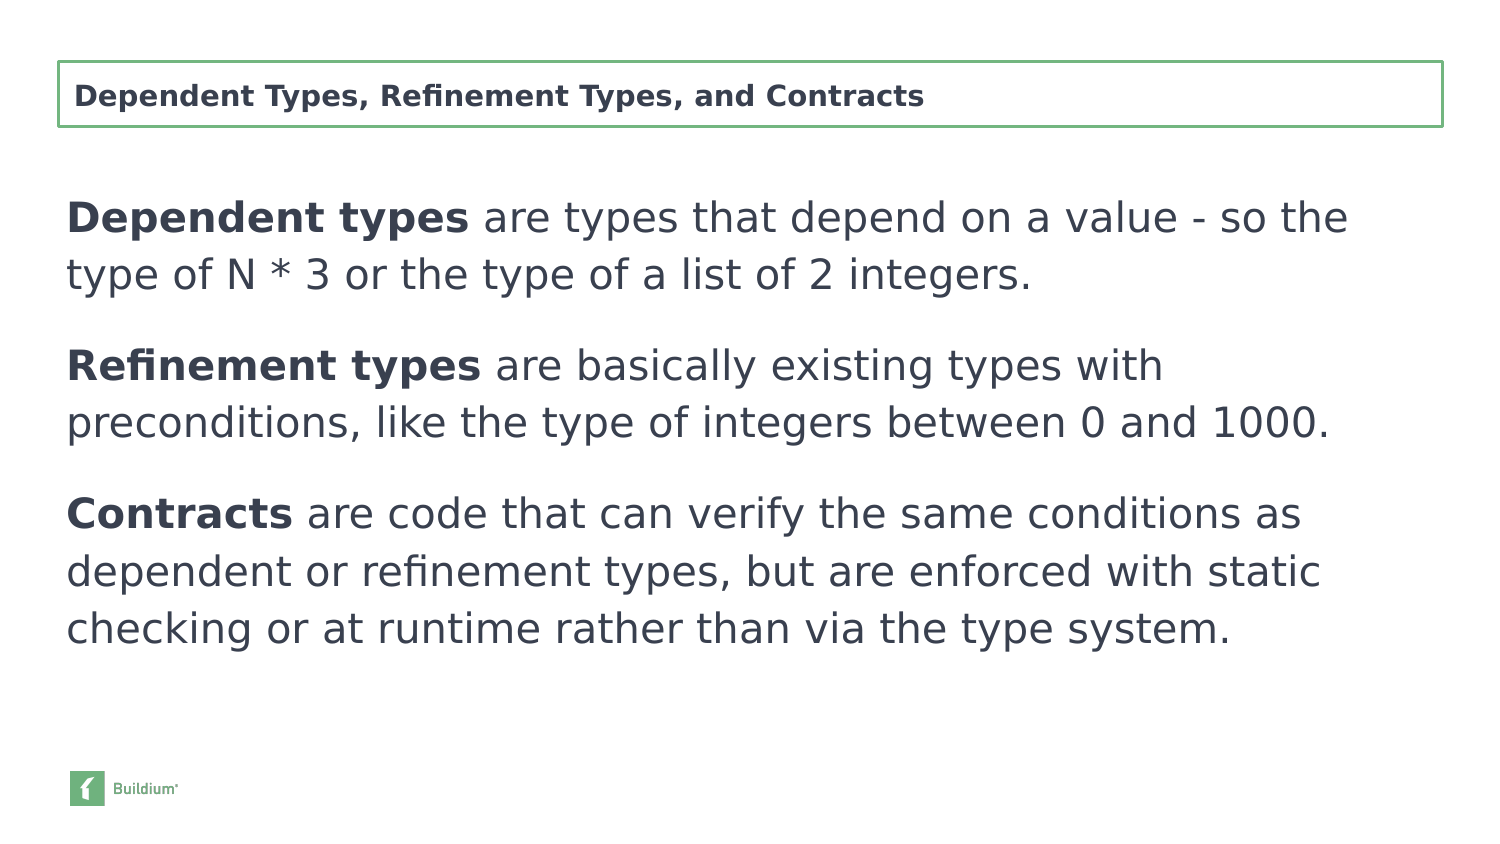

Dependent Types, Refinement Types, and Contracts
Dependent types are types that depend on a value - so the type of N * 3 or the type of a list of 2 integers.
Refinement types are basically existing types with preconditions, like the type of integers between 0 and 1000.
Contracts are code that can verify the same conditions as dependent or refinement types, but are enforced with static checking or at runtime rather than via the type system.